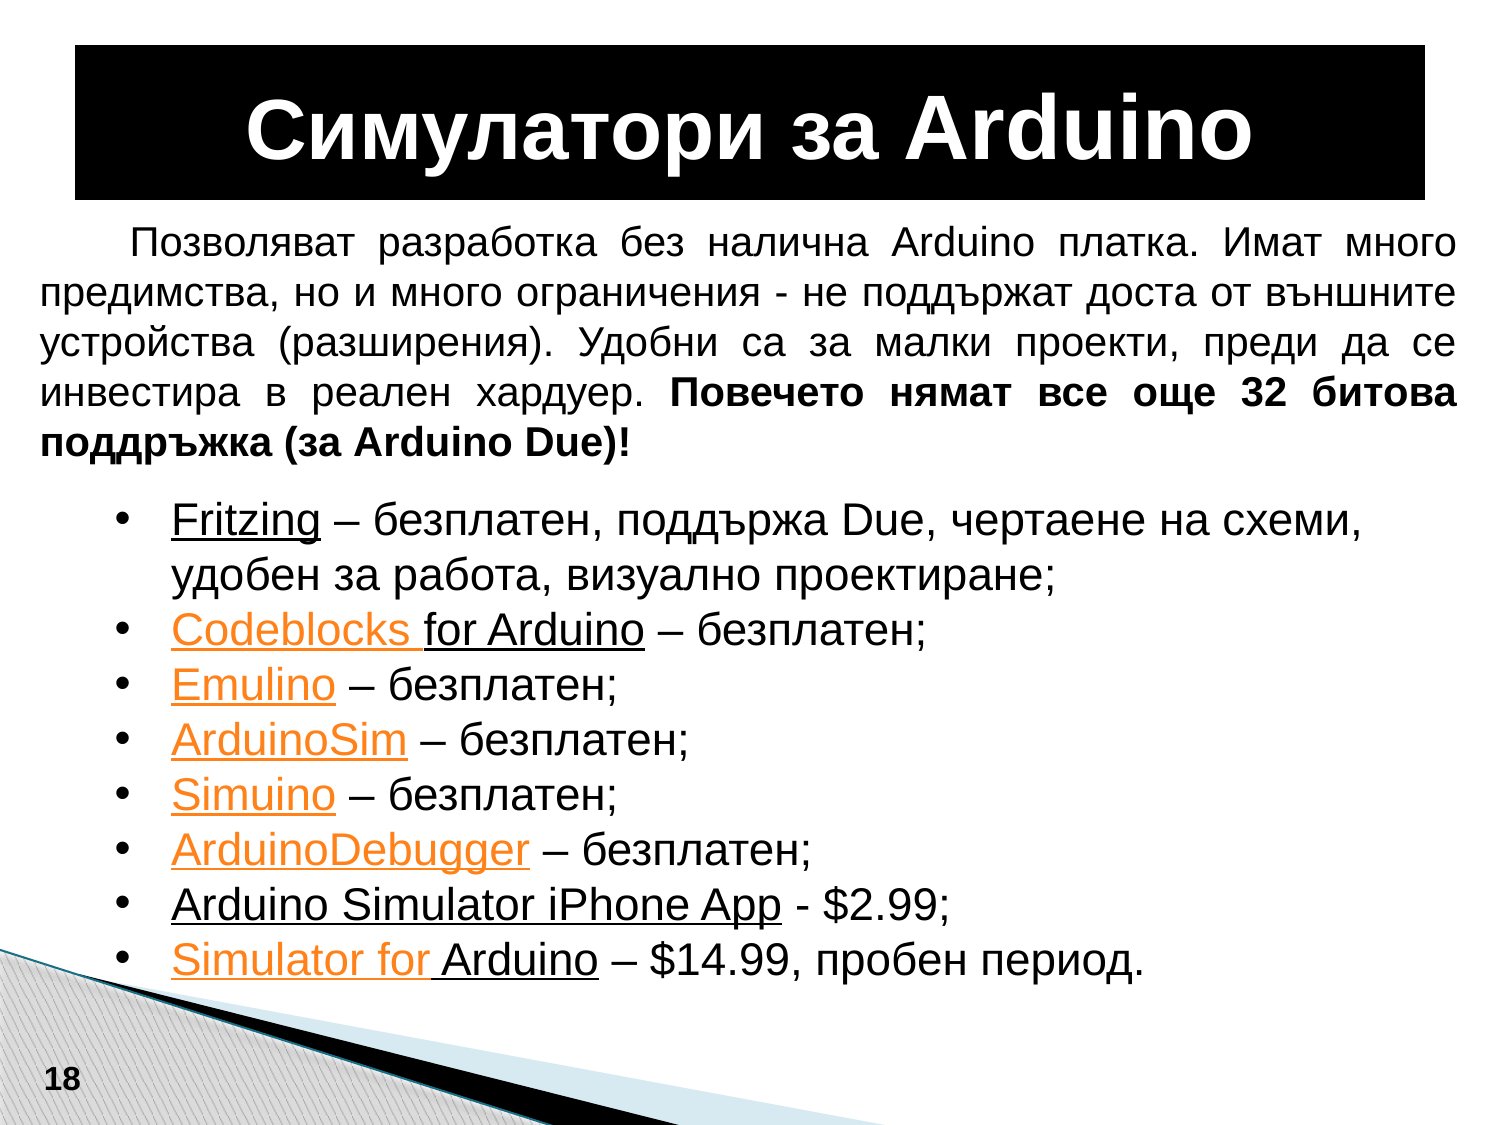

# Симулатори за Arduino
    Позволяват разработка без налична Arduino платка. Имат много предимства, но и много ограничения - не поддържат доста от външните устройства (разширения). Удобни са за малки проекти, преди да се инвестира в реален хардуер. Повечето нямат все още 32 битова поддръжка (за Arduino Due)!
Fritzing – безплатен, поддържа Due, чертаене на схеми, удобен за работа, визуално проектиране;
Codeblocks for Arduino – безплатен;
Emulino – безплатен;
ArduinoSim – безплатен;
Simuino – безплатен;
ArduinoDebugger – безплатен;
Arduino Simulator iPhone App - $2.99;
Simulator for Arduino – $14.99, пробен период.
18